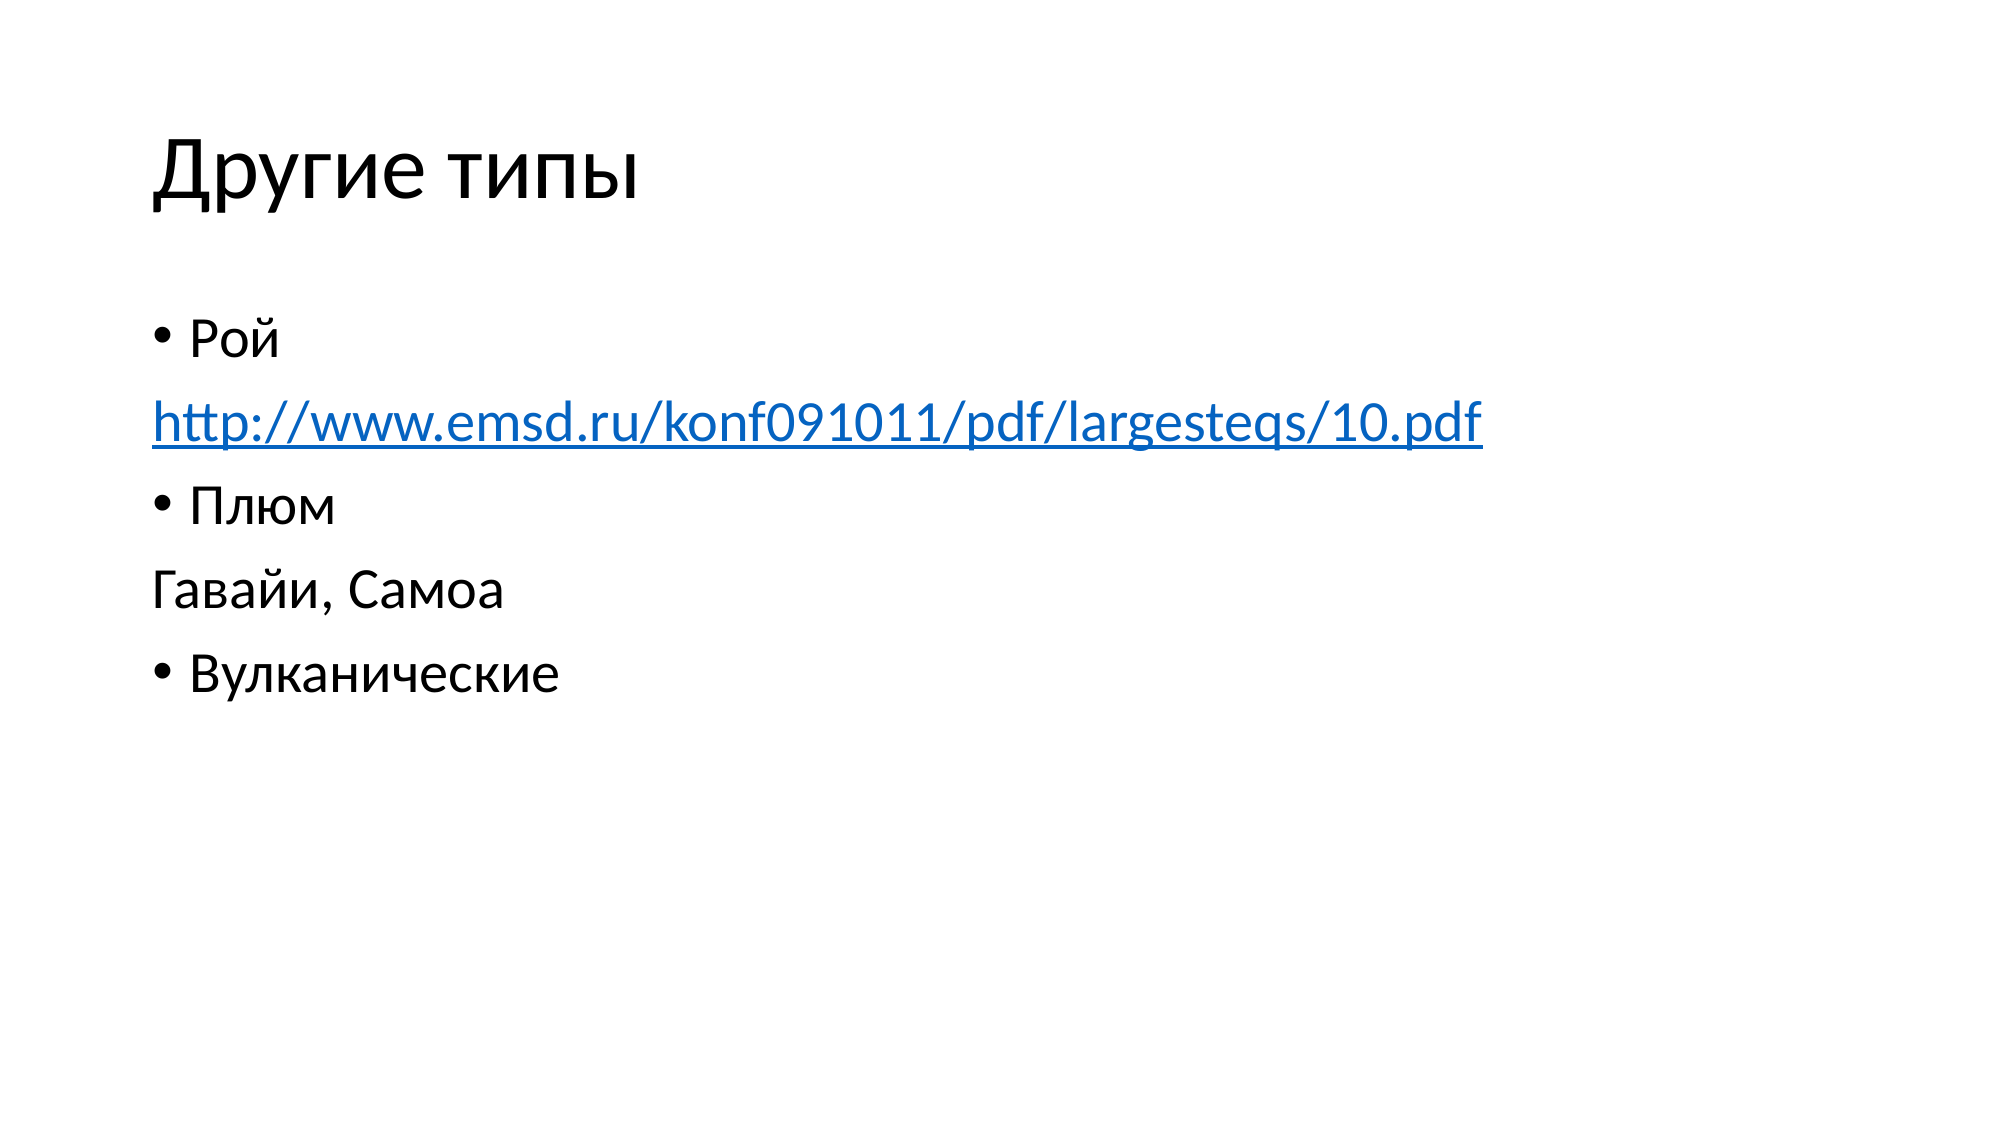

# Другие типы
Рой
http://www.emsd.ru/konf091011/pdf/largesteqs/10.pdf
Плюм
Гавайи, Самоа
Вулканические